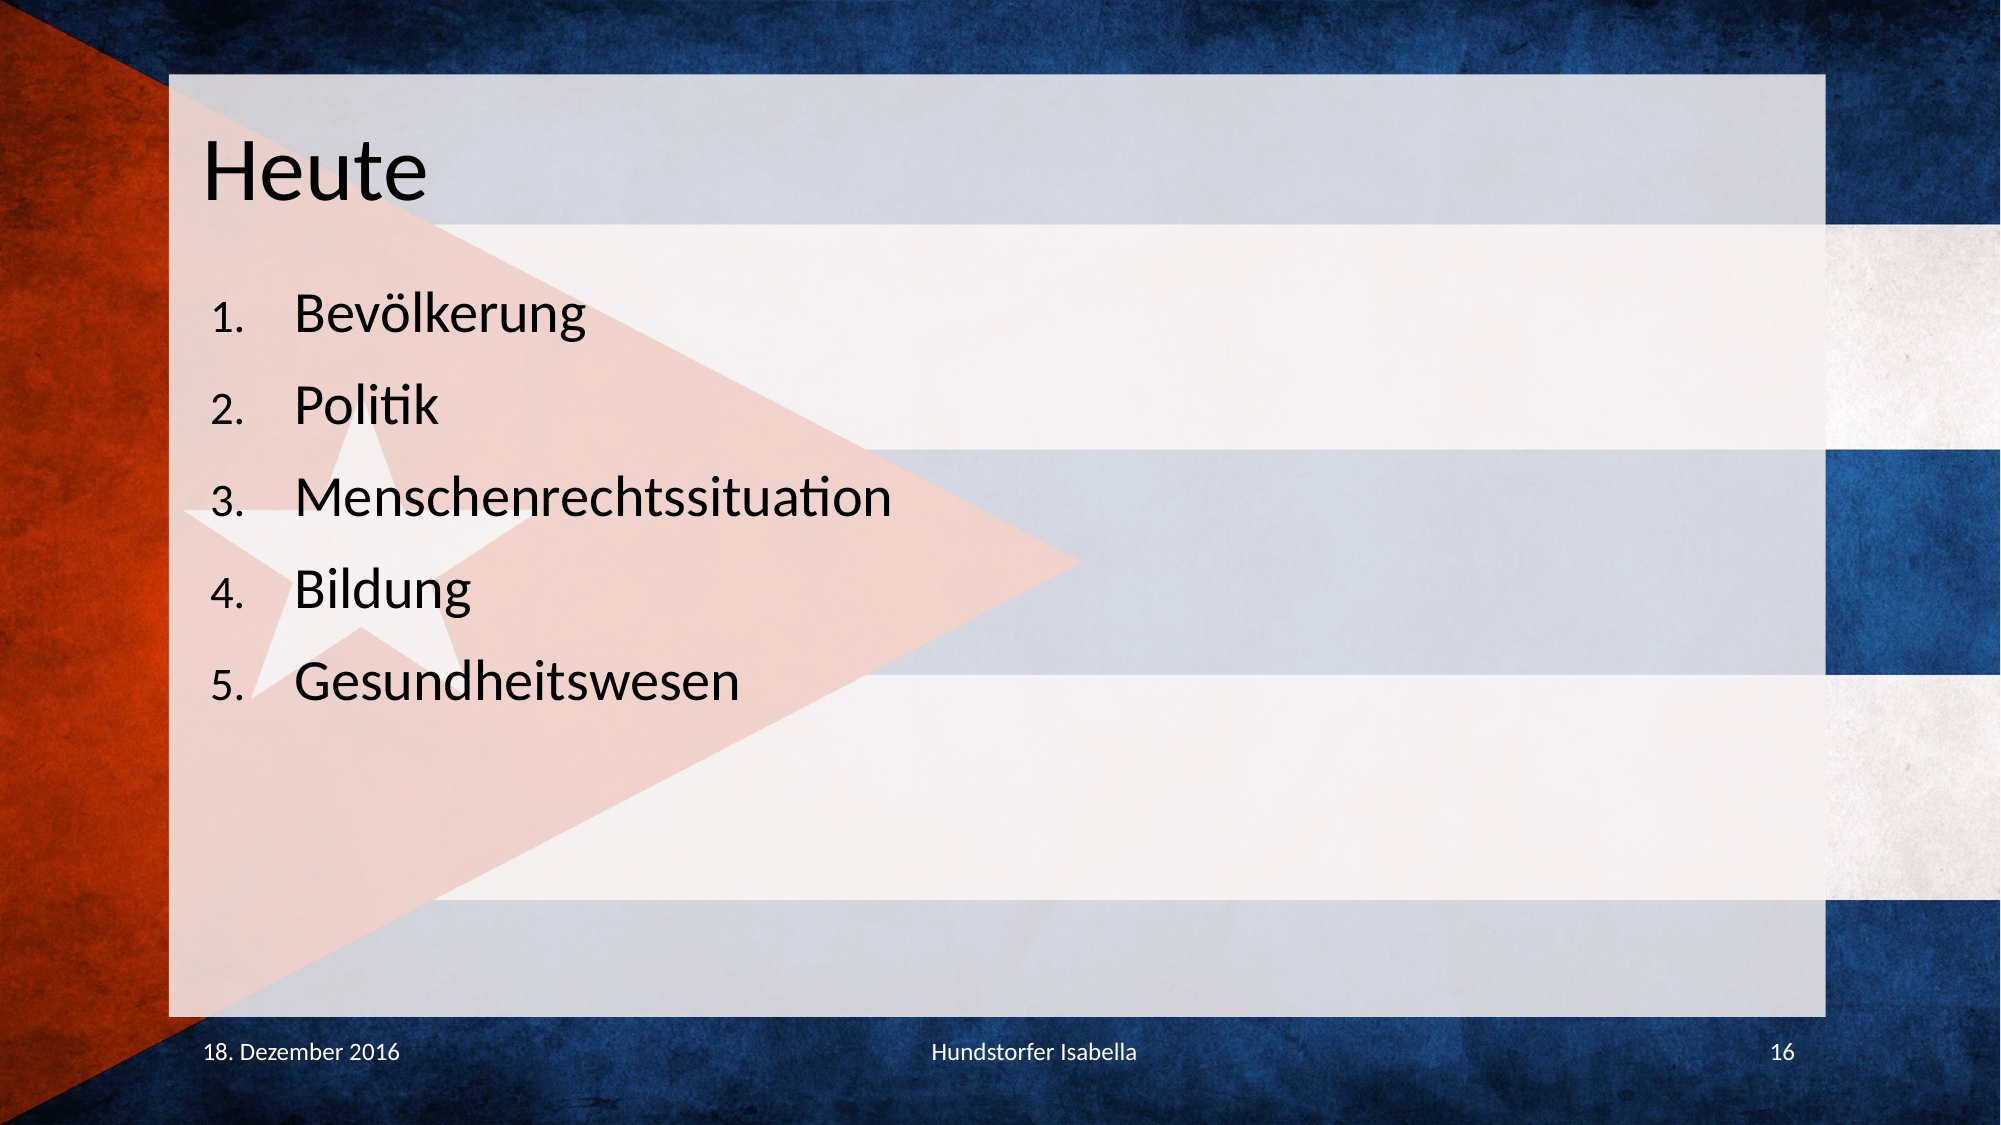

# Heute
Bevölkerung
Politik
Menschenrechtssituation
Bildung
Gesundheitswesen

18. Dezember 2016
Hundstorfer Isabella
16